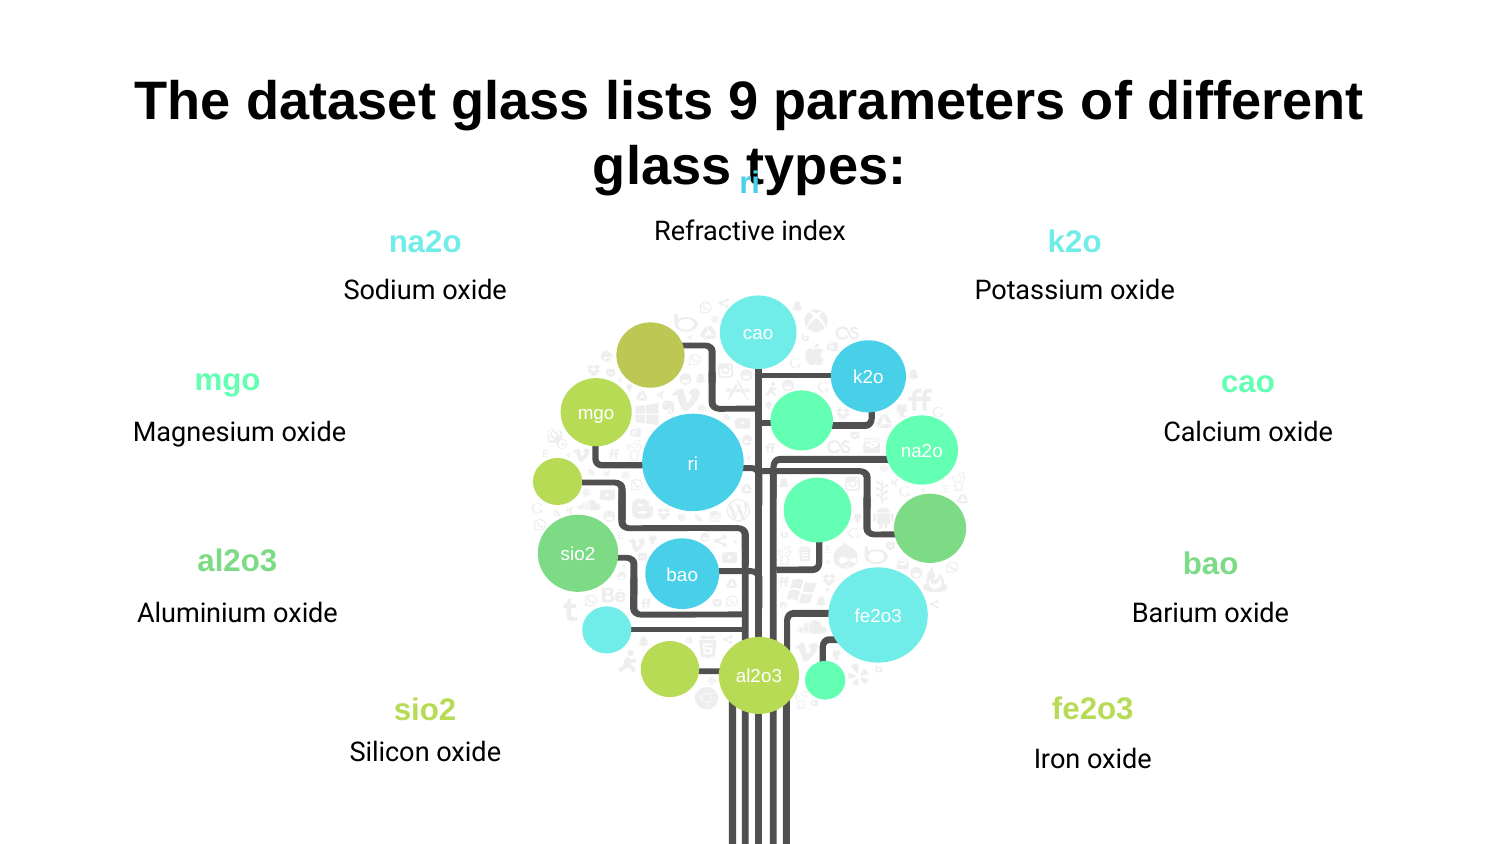

# The dataset glass lists 9 parameters of different glass types:
ri
Refractive index
k2o
Potassium oxide
na2o
Sodium oxide
cao

k2o

mgo
Magnesium oxide
cao
Calcium oxide
mgo

ri
na2o

sio2
bao
al2o3
Aluminium oxide
bao
Barium oxide
fe2o3

al2o3

fe2o3
Iron oxide
sio2
Silicon oxide